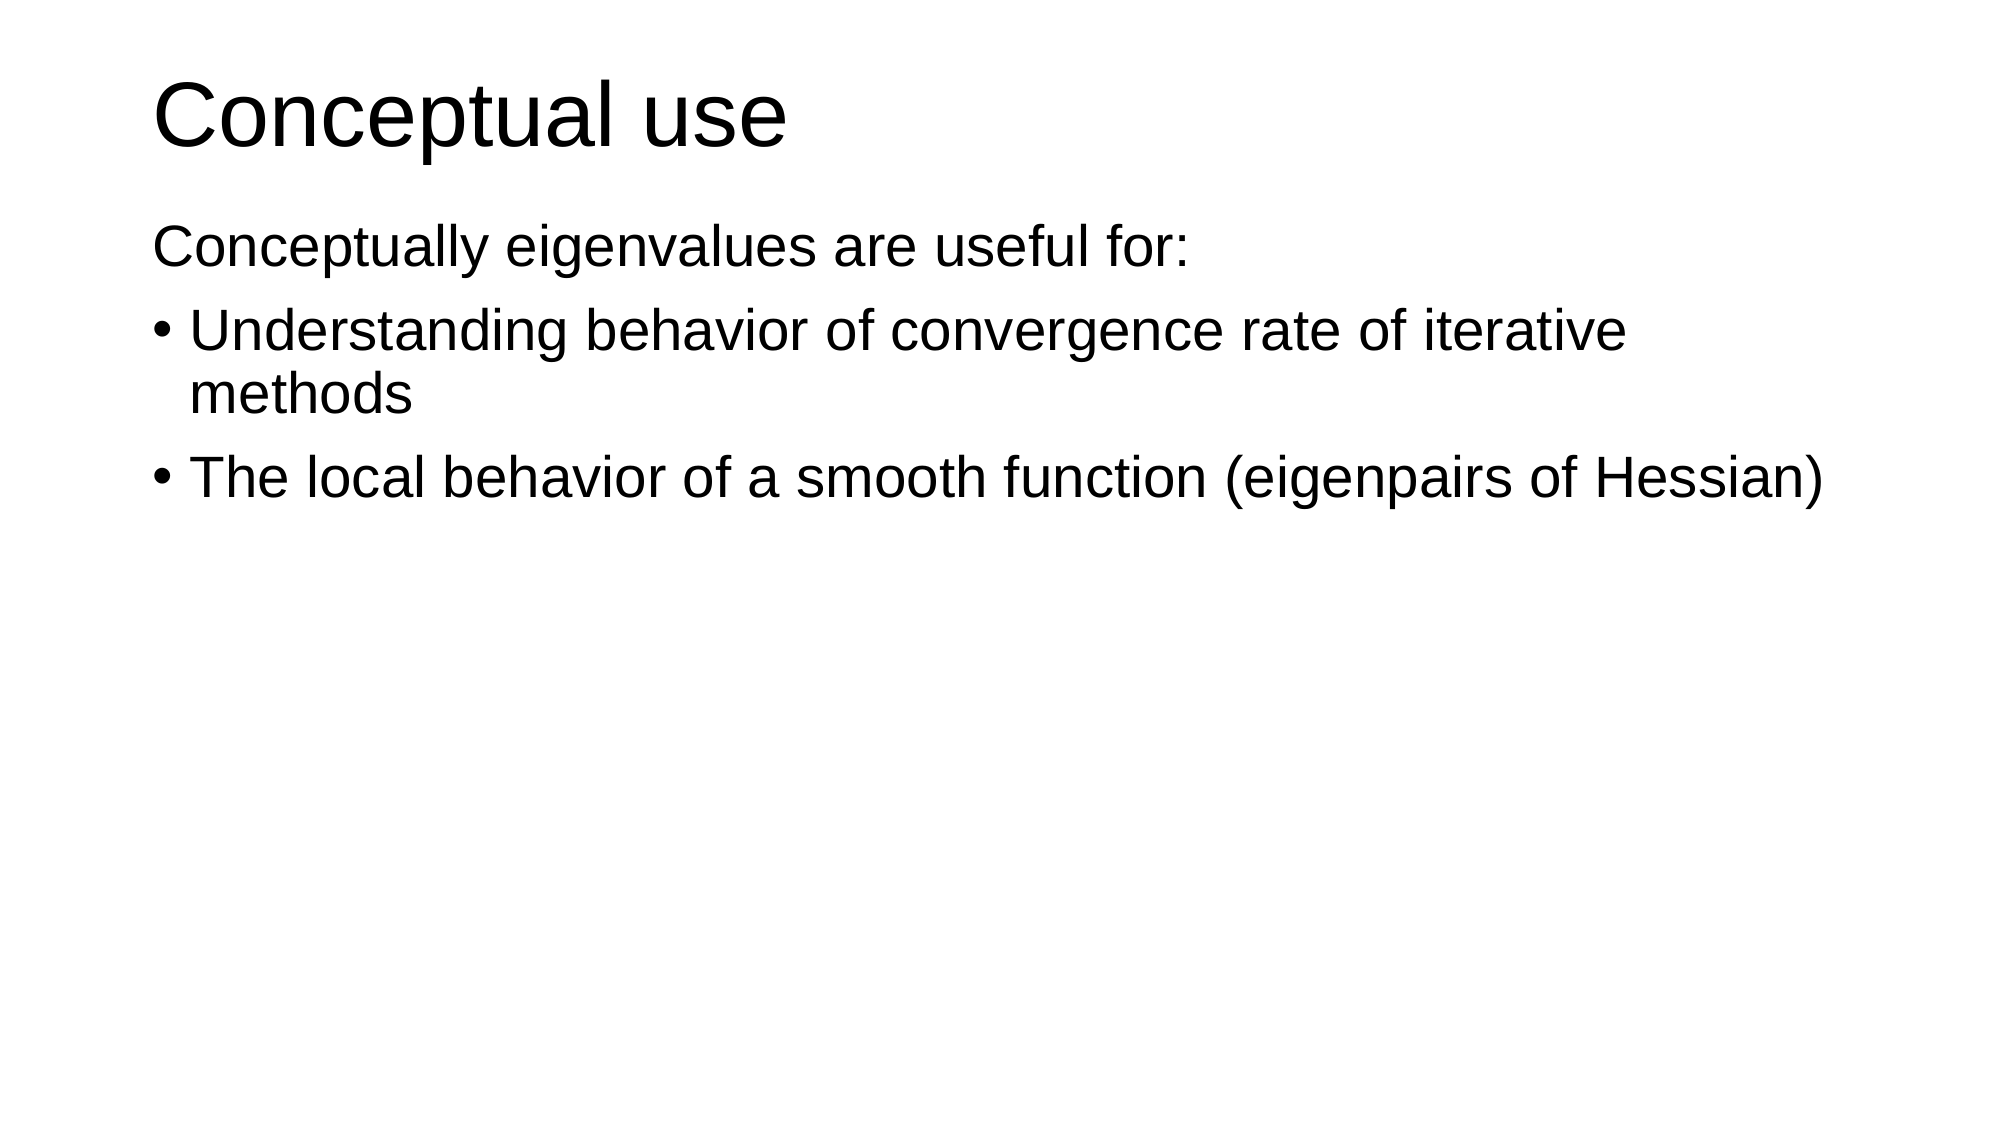

# Conceptual use
Conceptually eigenvalues are useful for:
Understanding behavior of convergence rate of iterative methods
The local behavior of a smooth function (eigenpairs of Hessian)